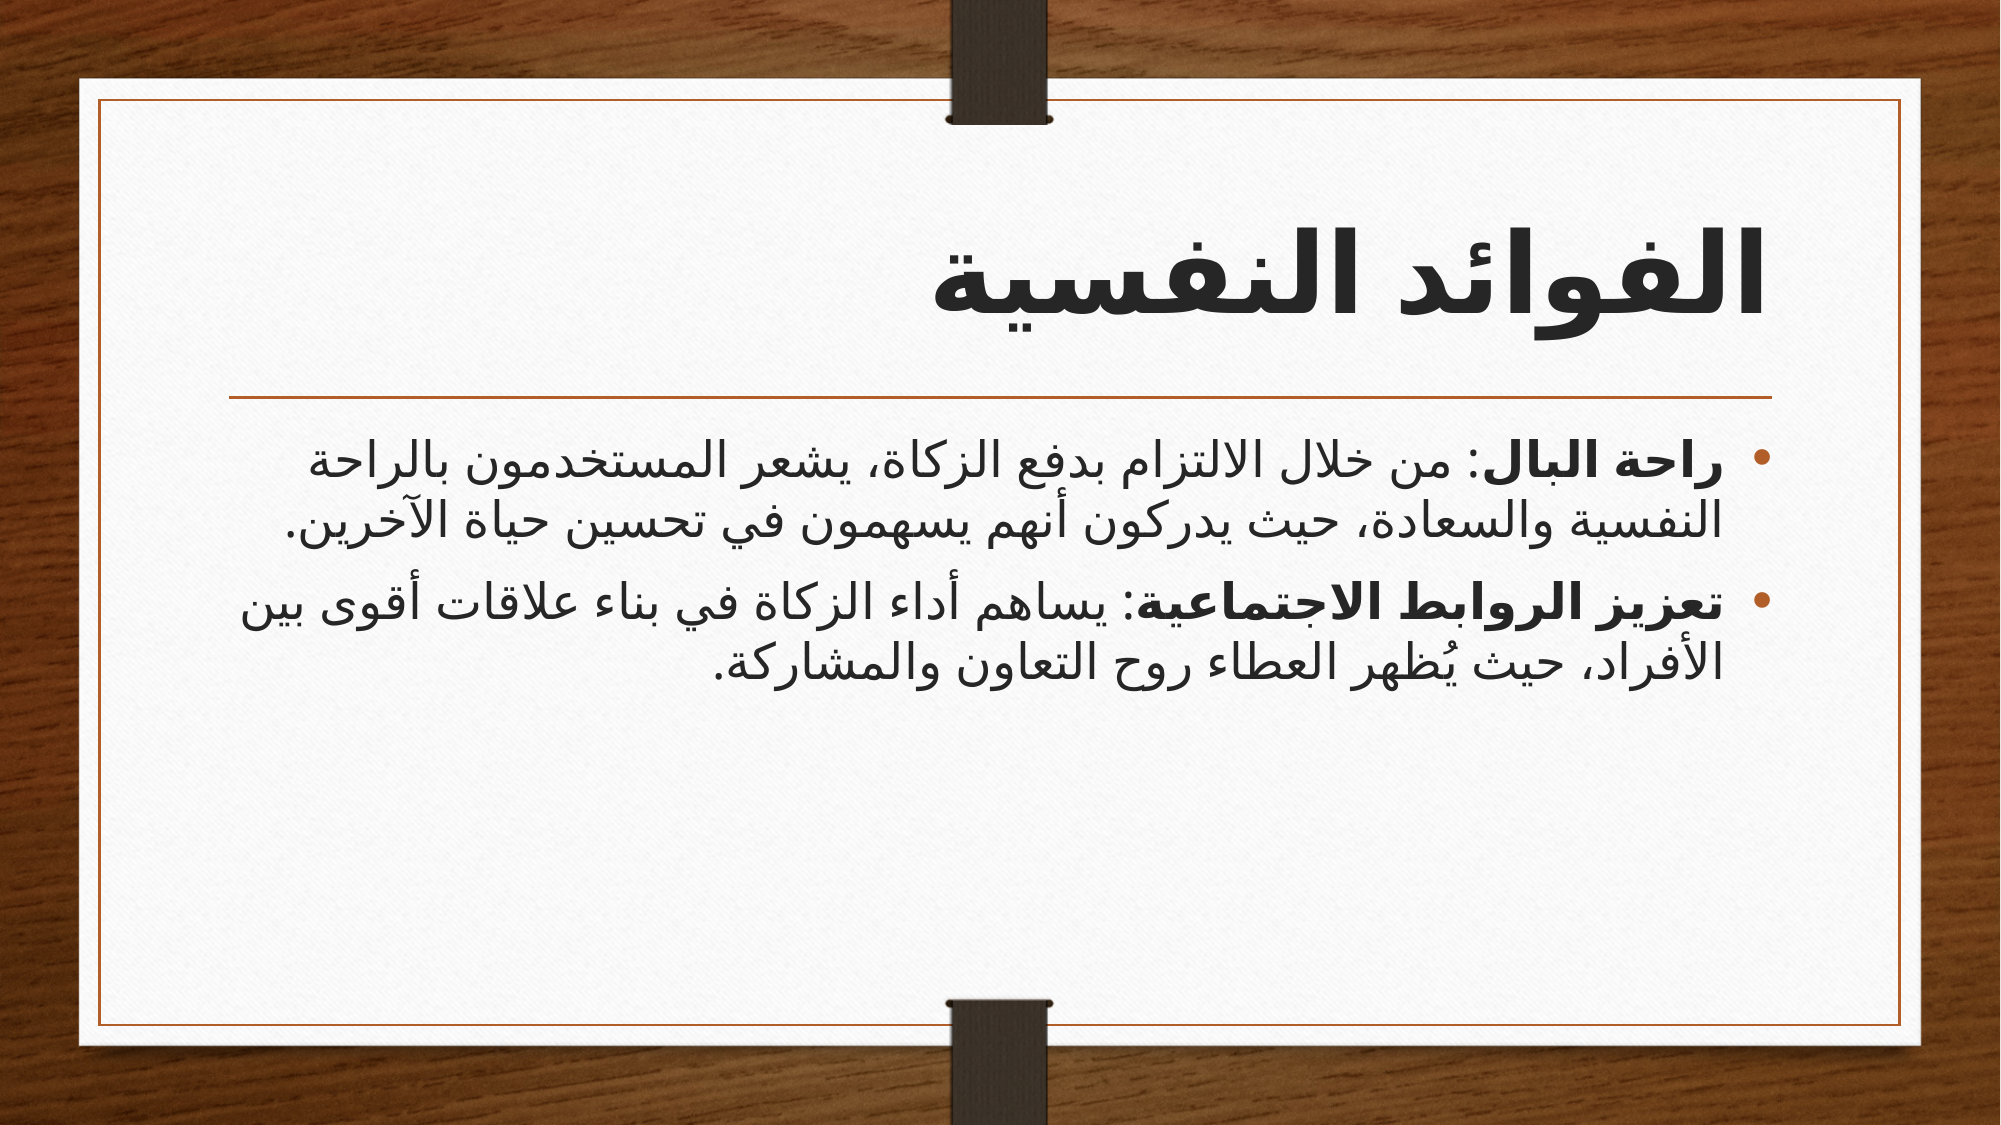

# الفوائد النفسية
راحة البال: من خلال الالتزام بدفع الزكاة، يشعر المستخدمون بالراحة النفسية والسعادة، حيث يدركون أنهم يسهمون في تحسين حياة الآخرين.
تعزيز الروابط الاجتماعية: يساهم أداء الزكاة في بناء علاقات أقوى بين الأفراد، حيث يُظهر العطاء روح التعاون والمشاركة.